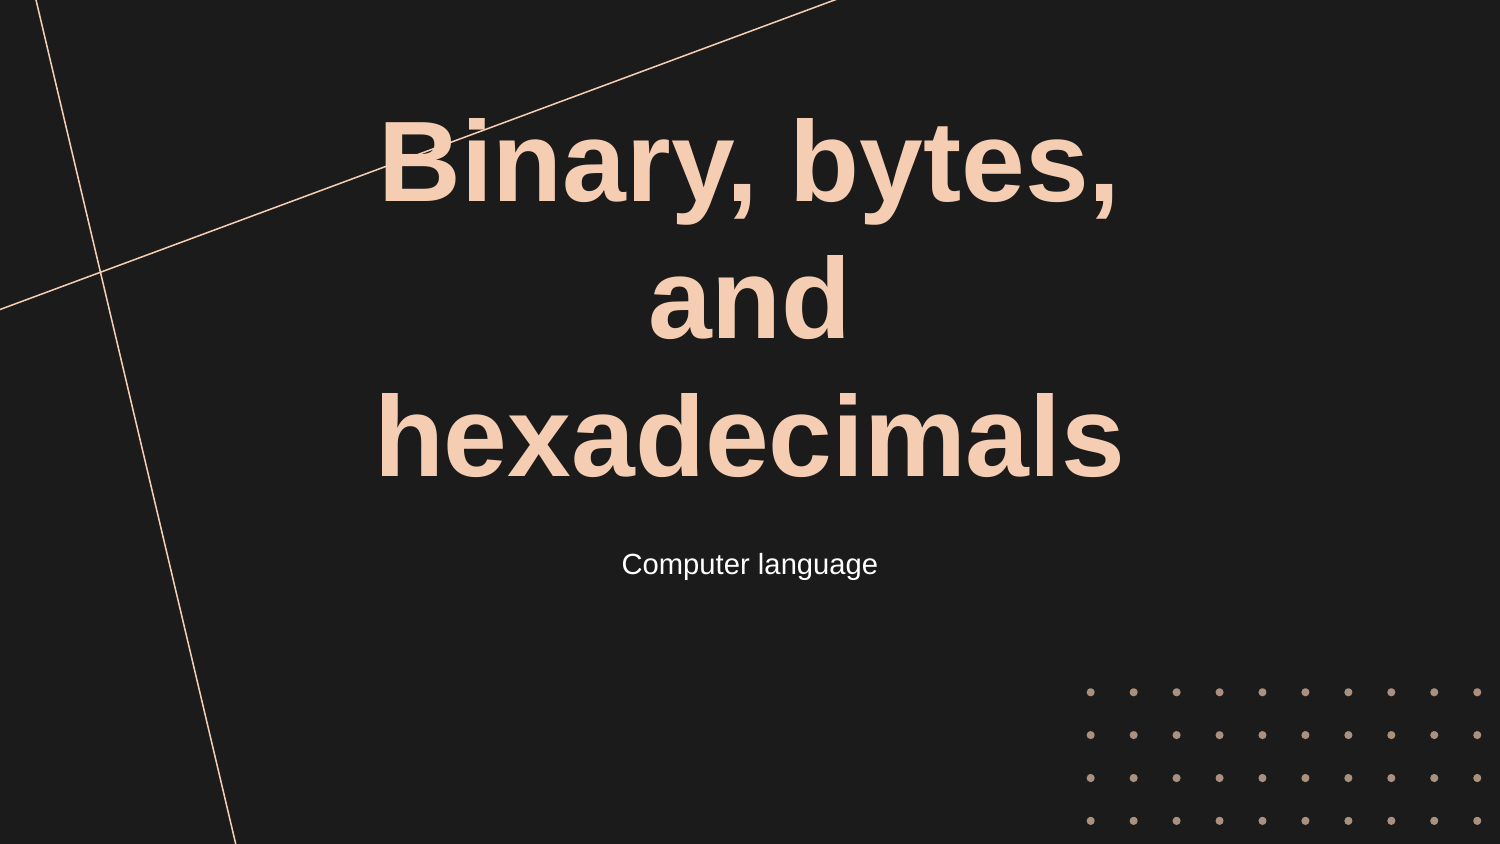

# Binary, bytes, and hexadecimals
Computer language